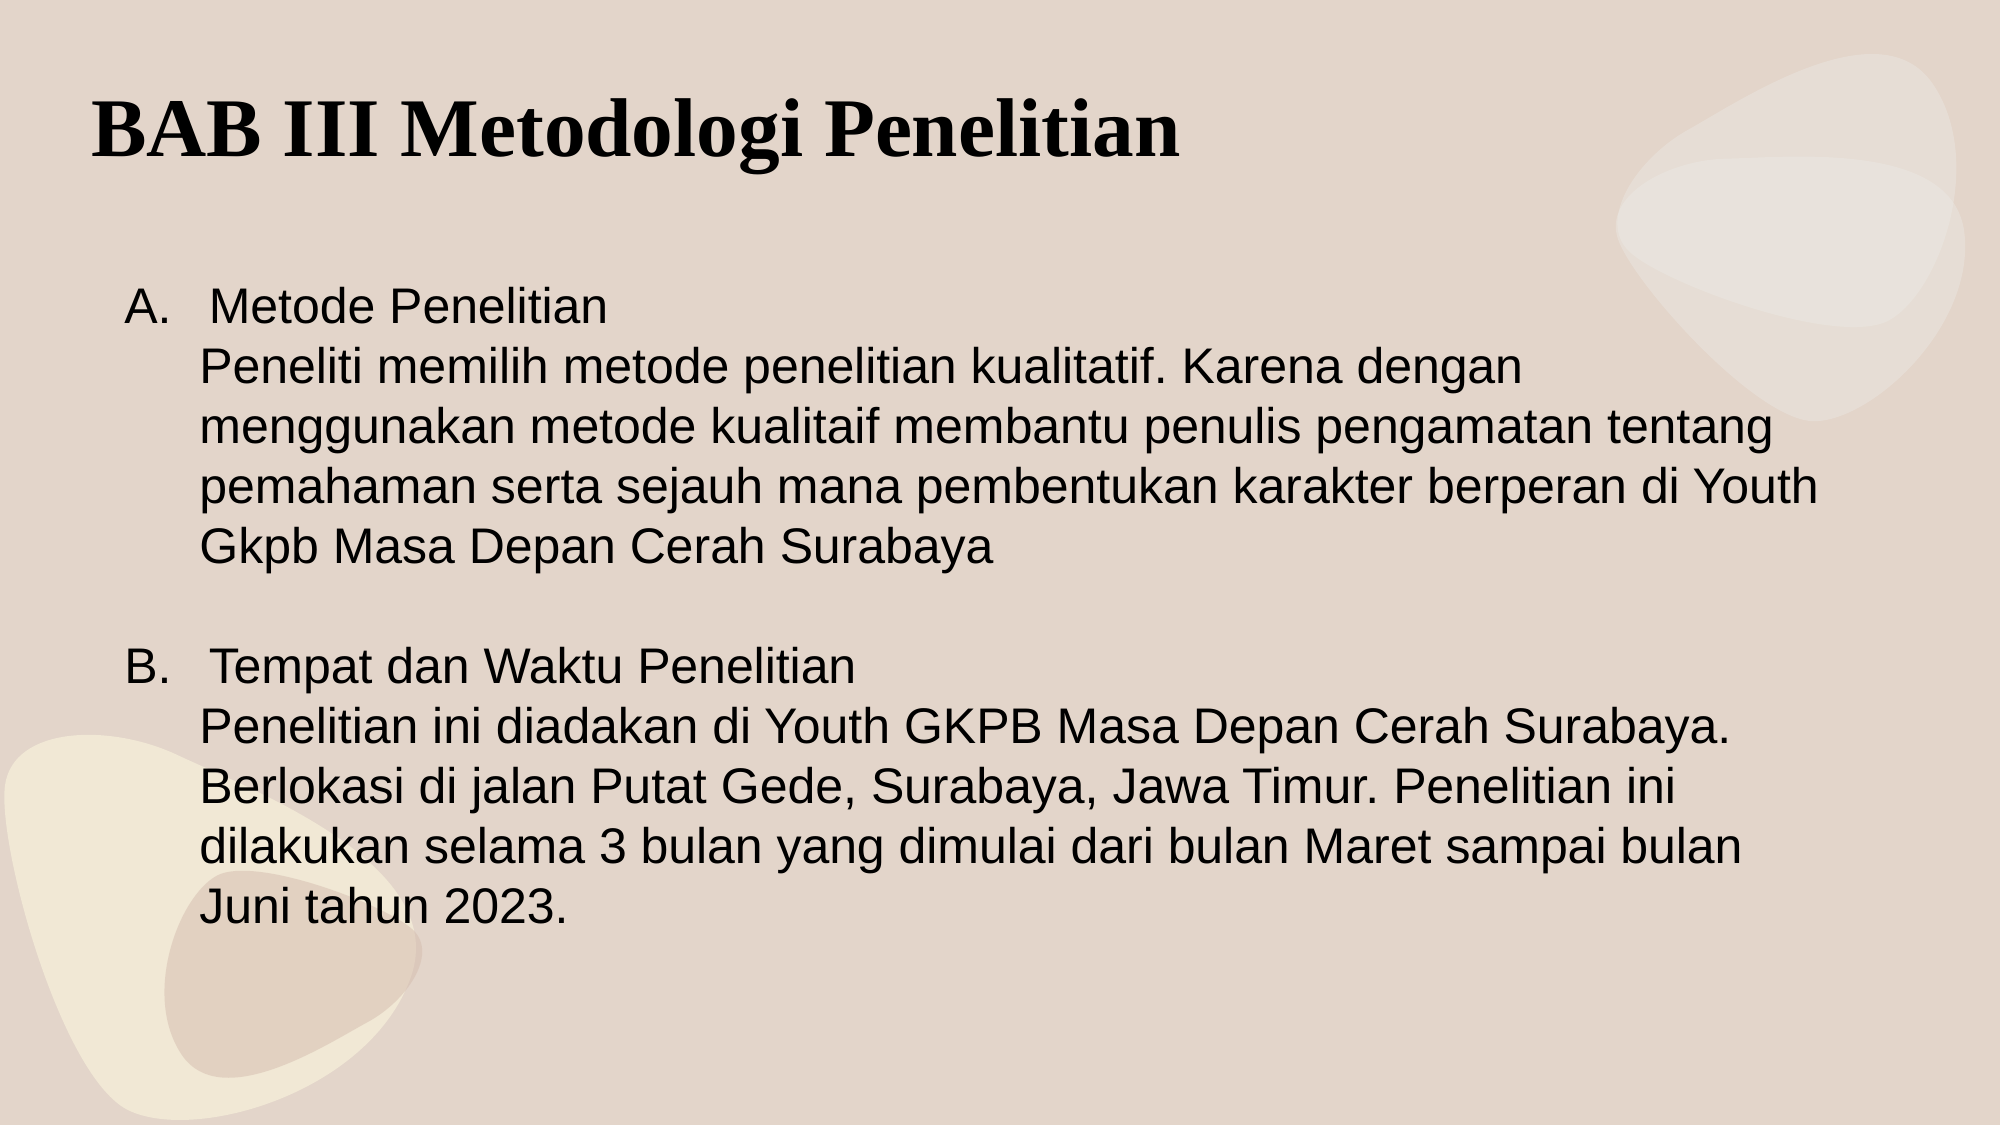

BAB III Metodologi Penelitian

Metode Penelitian
Peneliti memilih metode penelitian kualitatif. Karena dengan menggunakan metode kualitaif membantu penulis pengamatan tentang pemahaman serta sejauh mana pembentukan karakter berperan di Youth Gkpb Masa Depan Cerah Surabaya

Tempat dan Waktu Penelitian
Penelitian ini diadakan di Youth GKPB Masa Depan Cerah Surabaya. Berlokasi di jalan Putat Gede, Surabaya, Jawa Timur. Penelitian ini dilakukan selama 3 bulan yang dimulai dari bulan Maret sampai bulan Juni tahun 2023.